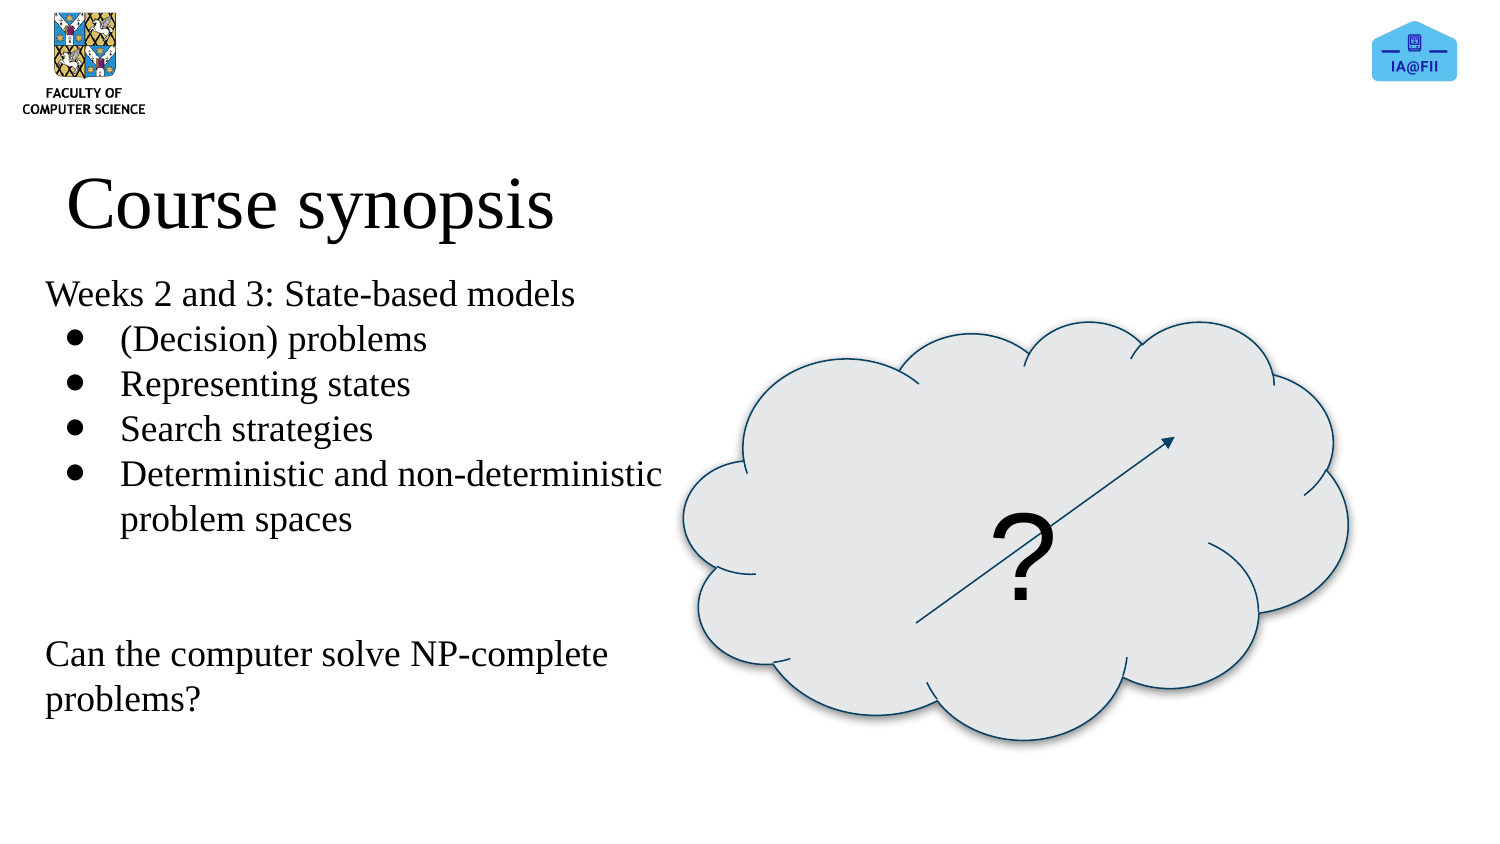

# Course synopsis
Weeks 2 and 3: State-based models
(Decision) problems
Representing states
Search strategies
Deterministic and non-deterministic problem spaces

Can the computer solve NP-complete problems?

 ?